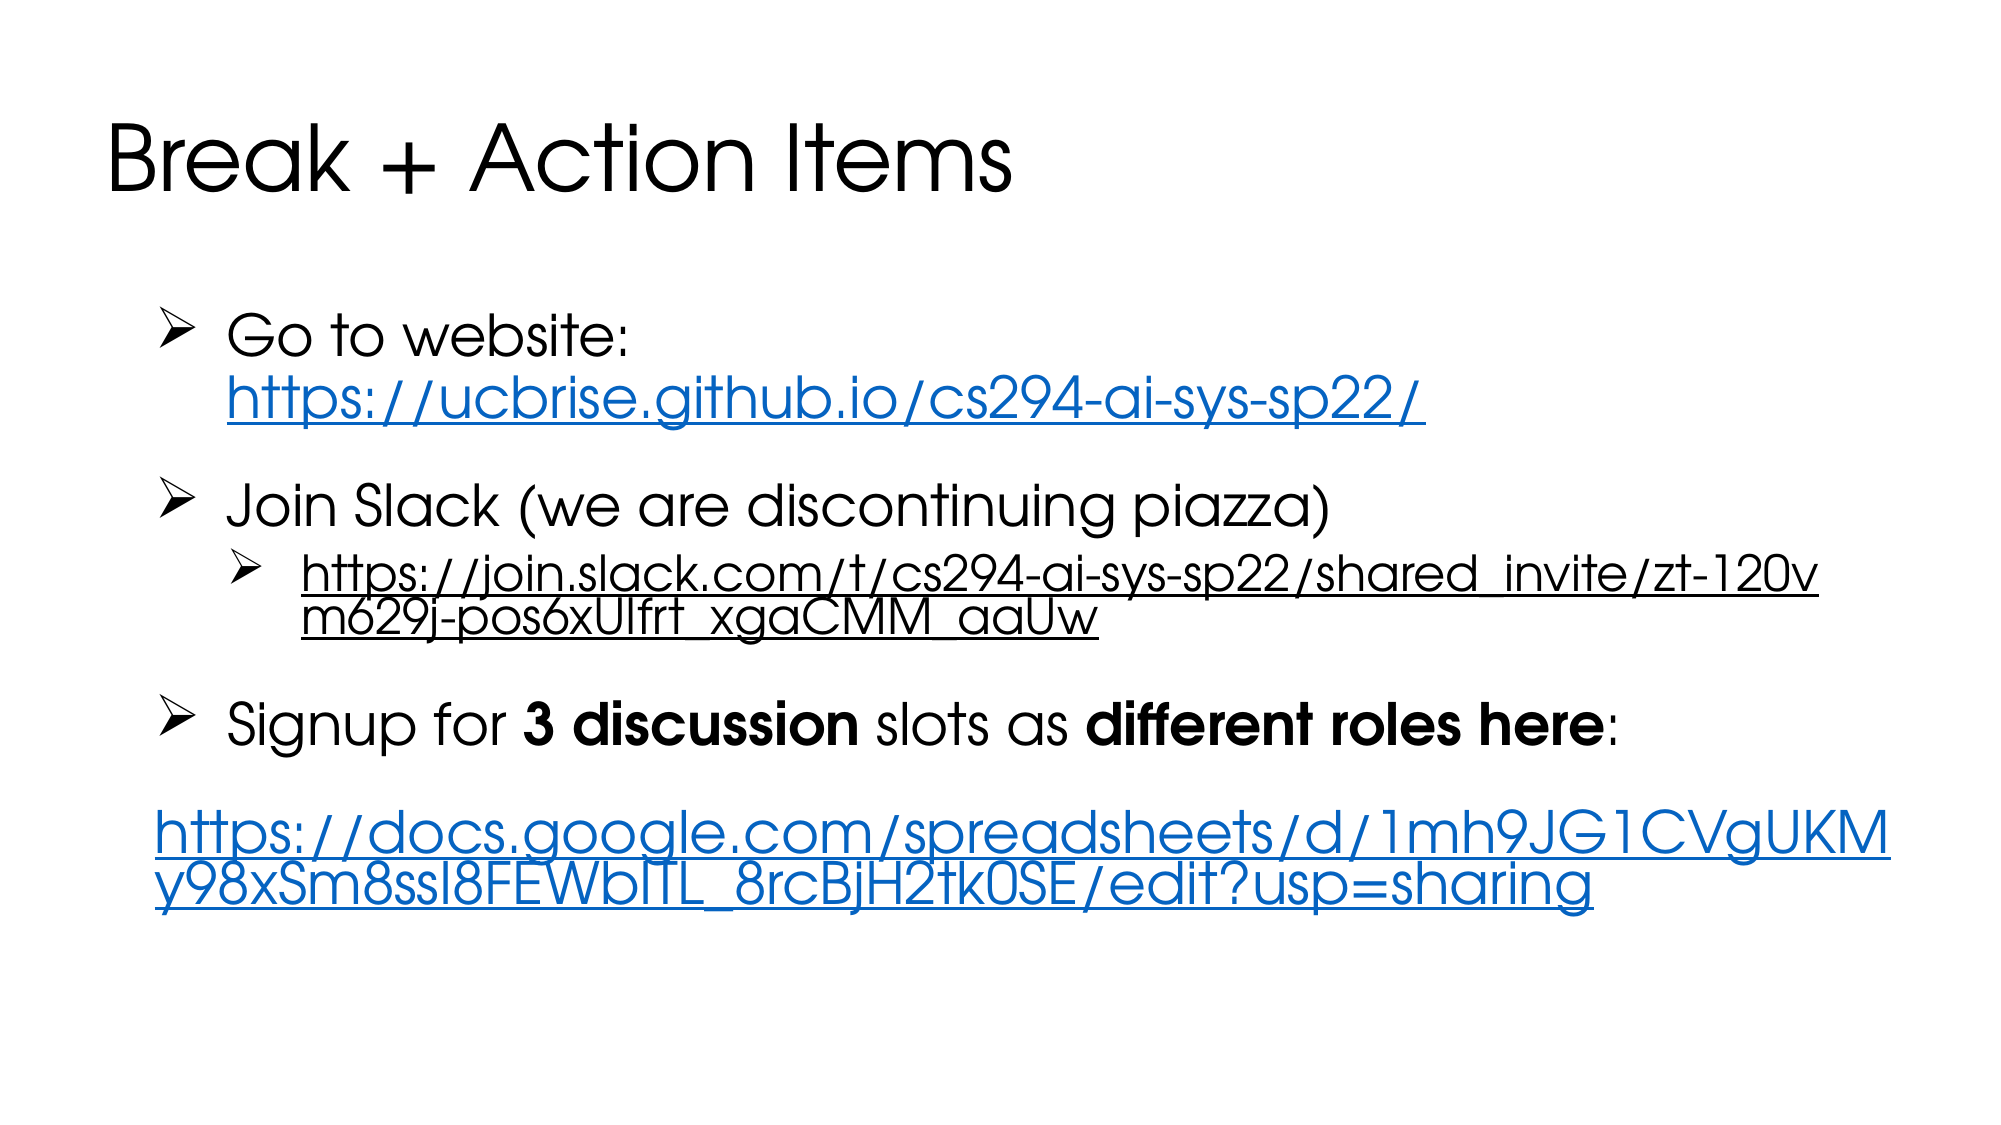

# Break + Action Items
Go to website:
https://ucbrise.github.io/cs294-ai-sys-sp22/
Join Slack (we are discontinuing piazza)
https://join.slack.com/t/cs294-ai-sys-sp22/shared_invite/zt-120vm629j-pos6xUIfrt_xgaCMM_aaUw
Signup for 3 discussion slots as different roles here:
https://docs.google.com/spreadsheets/d/1mh9JG1CVgUKMy98xSm8ssI8FEWbITL_8rcBjH2tk0SE/edit?usp=sharing